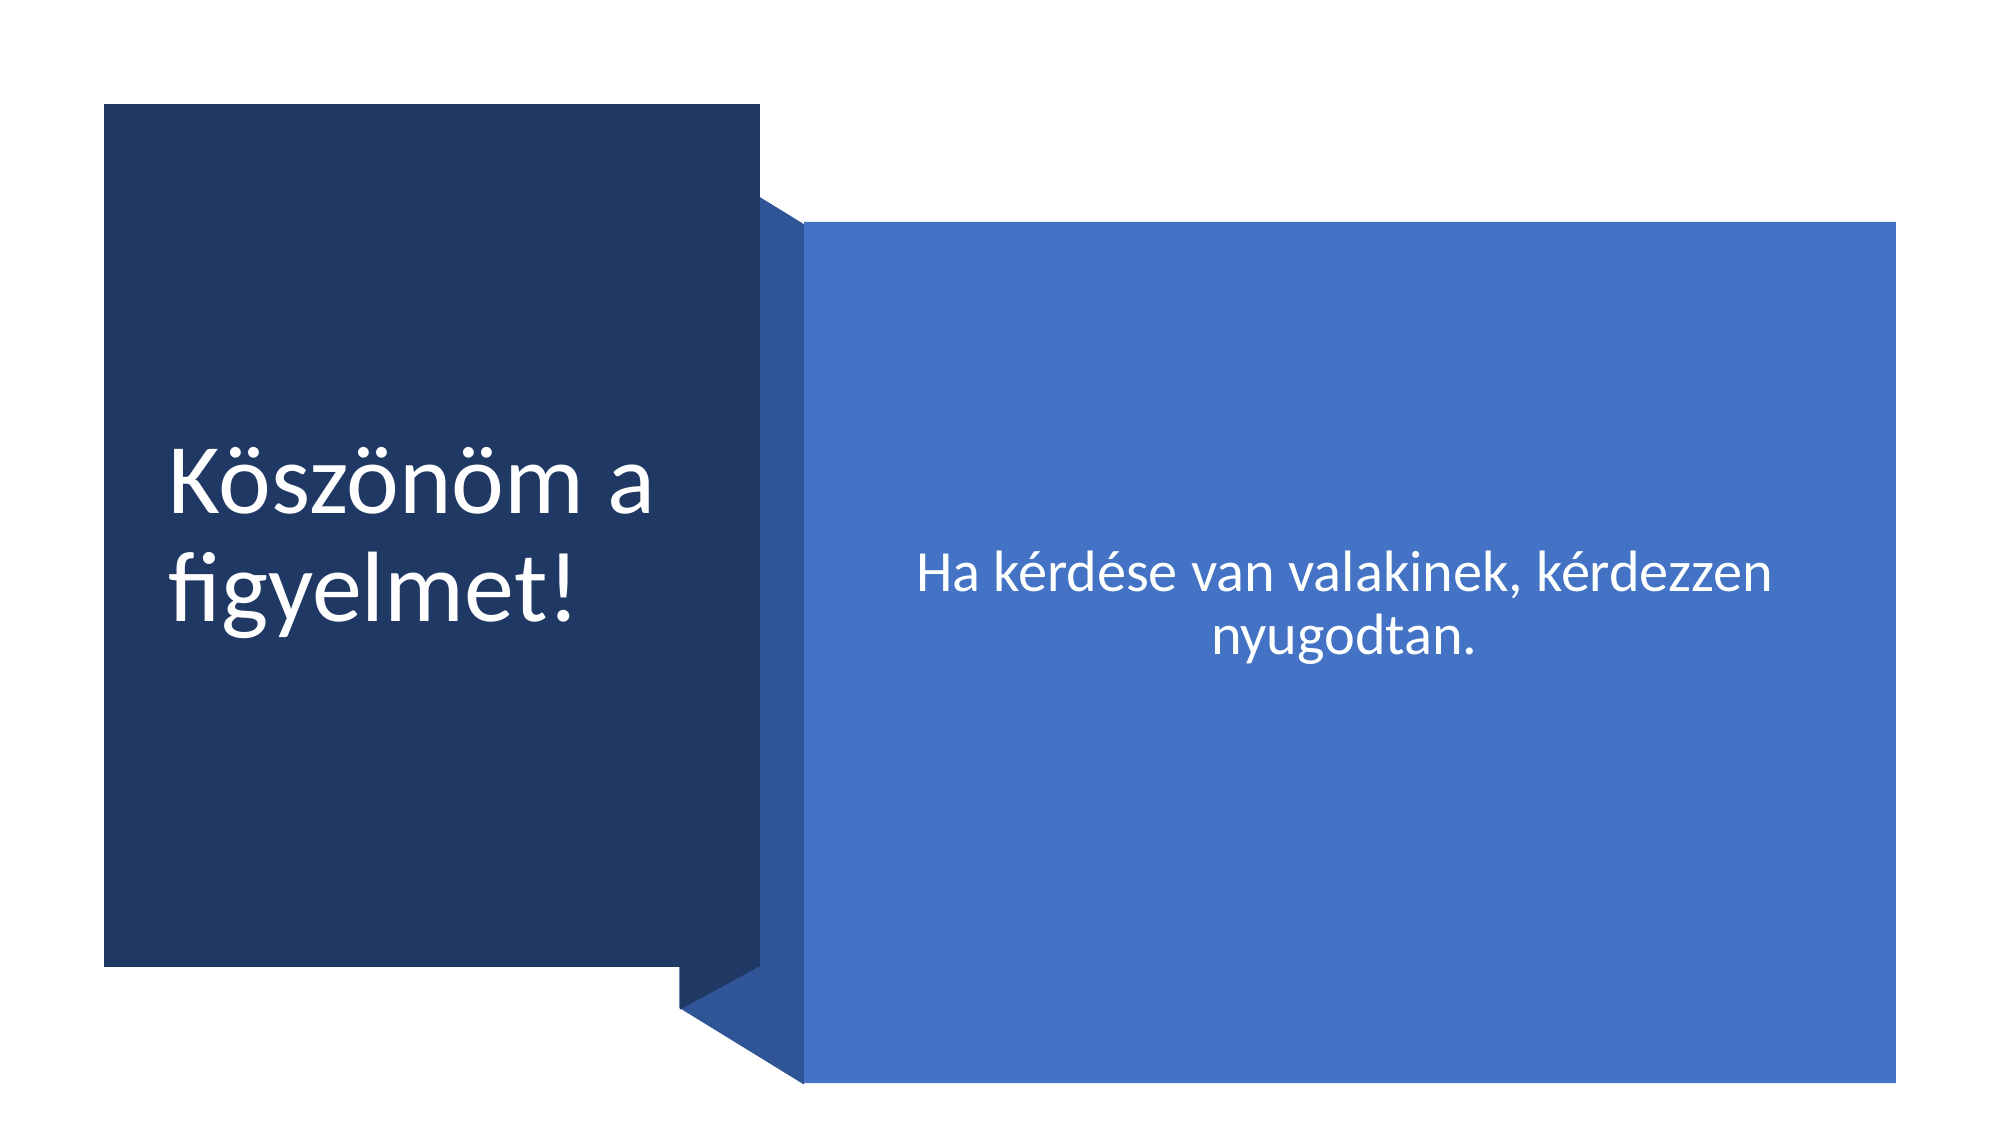

# Köszönöm a figyelmet!

Ha kérdése van valakinek, kérdezzen nyugodtan.